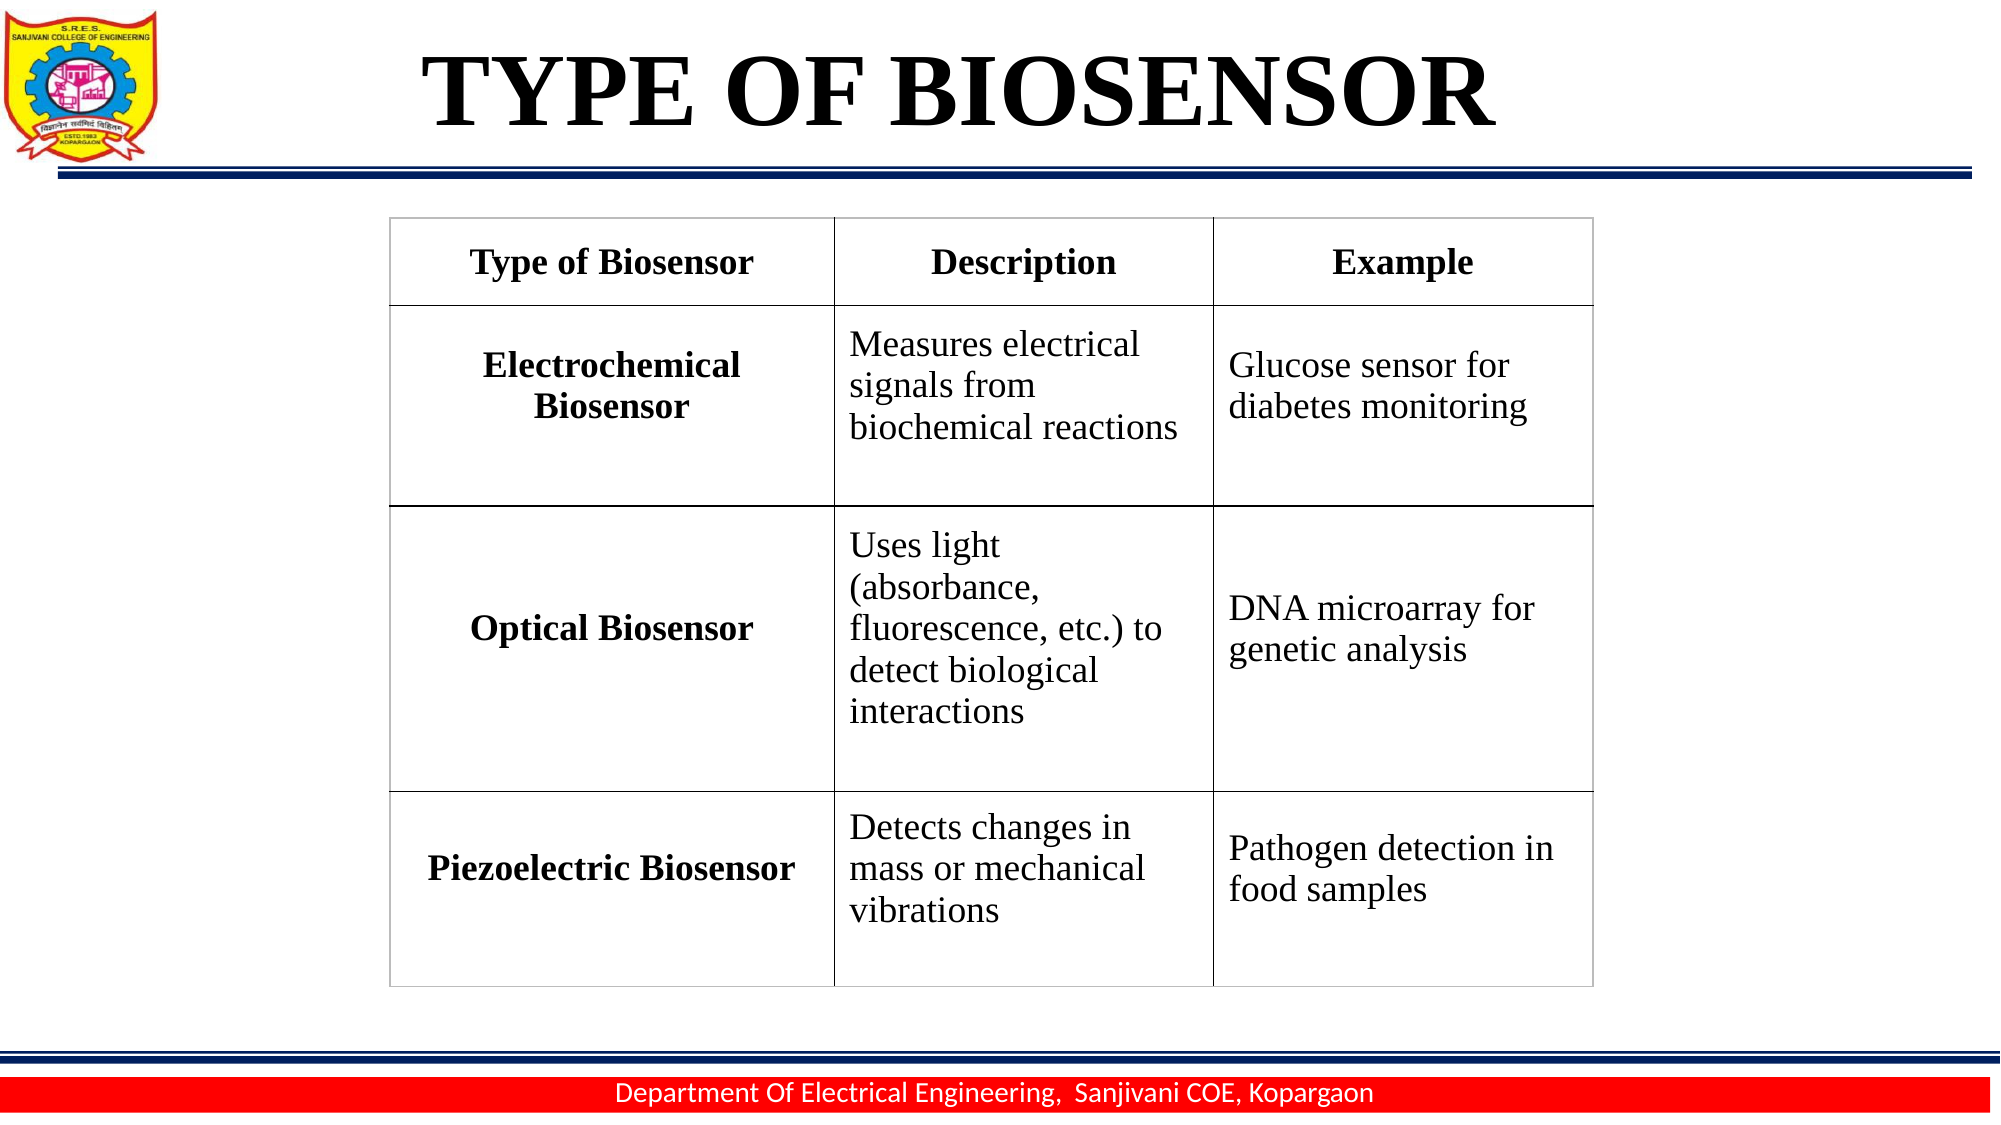

# TYPE OF BIOSENSOR
| Type of Biosensor | Description | Example |
| --- | --- | --- |
| Electrochemical Biosensor | Measures electrical signals from biochemical reactions | Glucose sensor for diabetes monitoring |
| Optical Biosensor | Uses light (absorbance, fluorescence, etc.) to detect biological interactions | DNA microarray for genetic analysis |
| Piezoelectric Biosensor | Detects changes in mass or mechanical vibrations | Pathogen detection in food samples |
Department Of Electrical Engineering, Sanjivani COE, Kopargaon